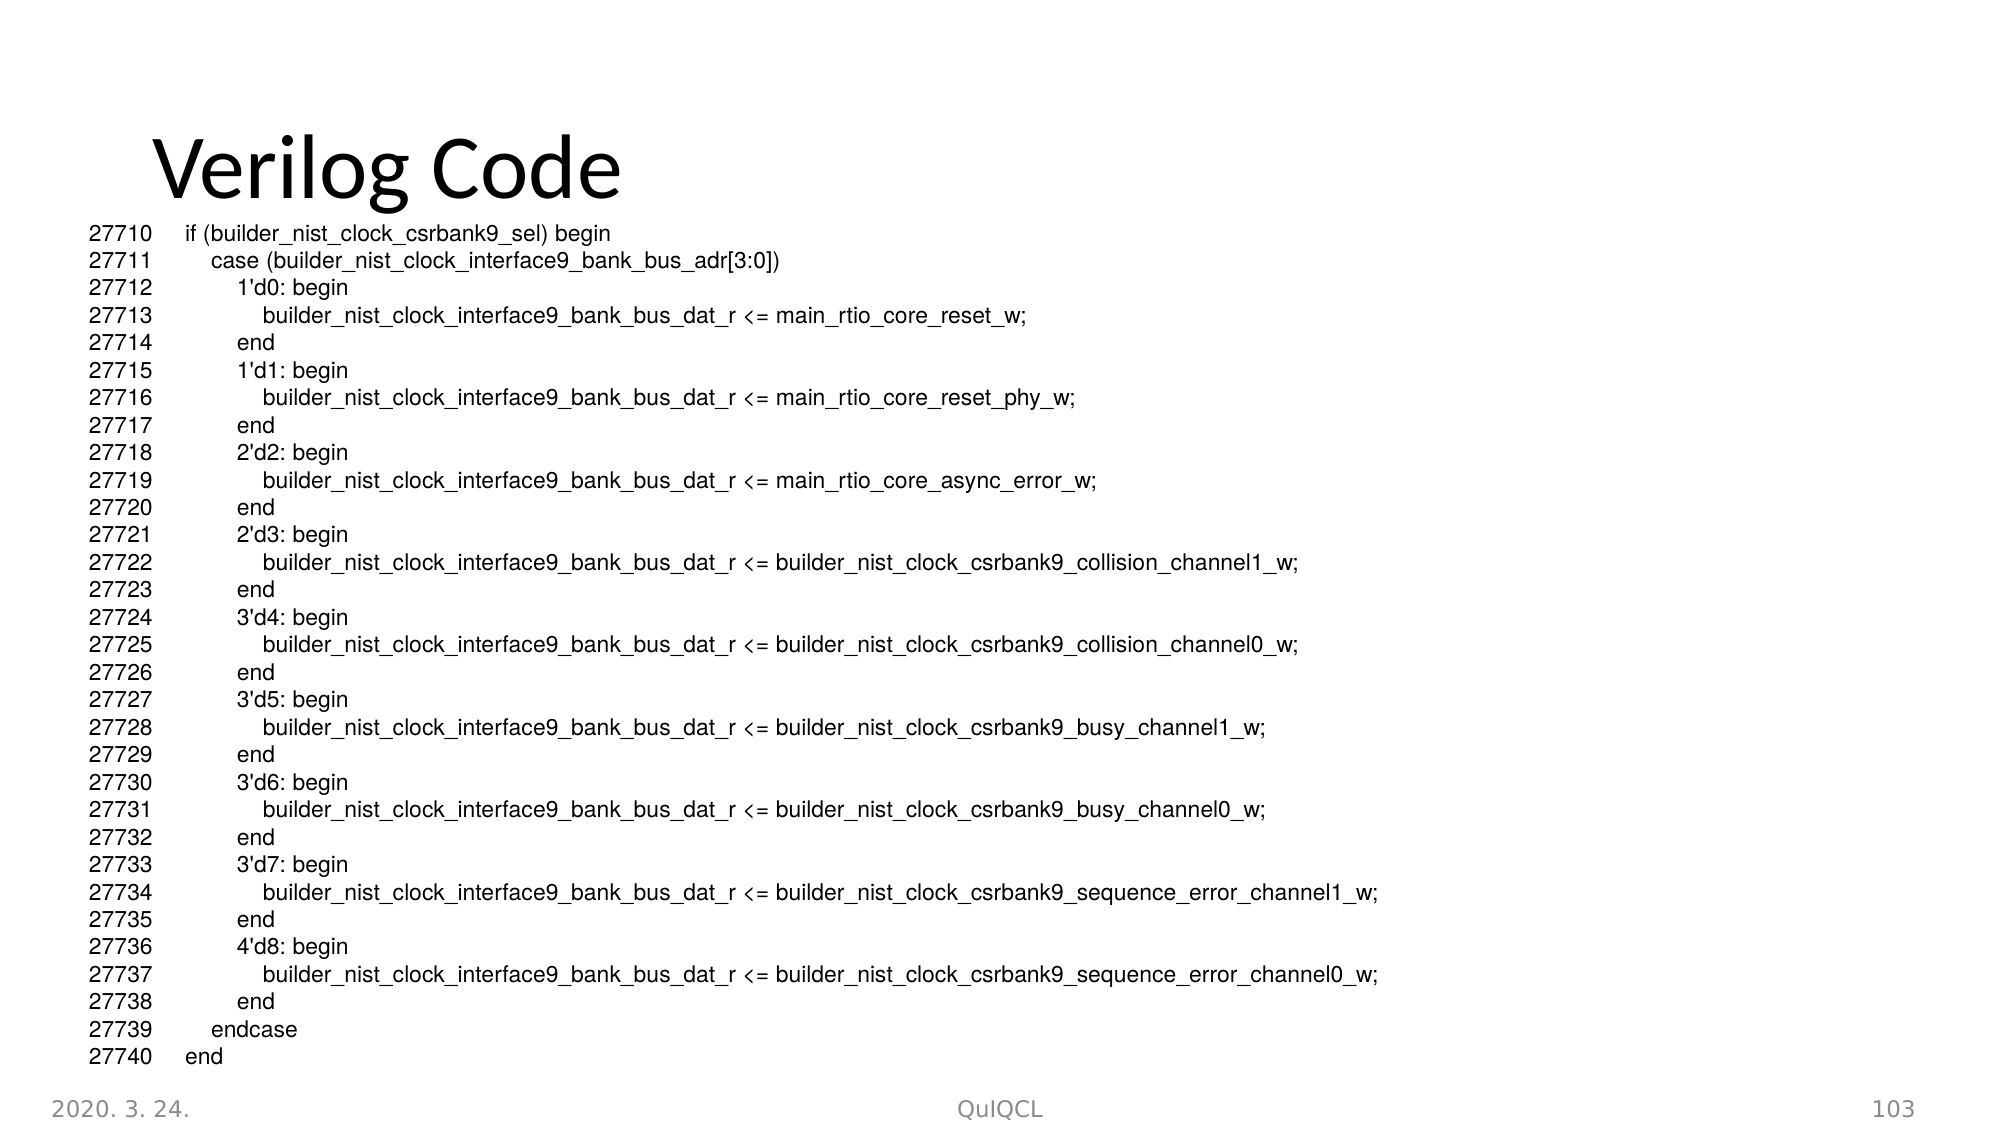

# Verilog Code
27710     if (builder_nist_clock_csrbank9_sel) begin
27711         case (builder_nist_clock_interface9_bank_bus_adr[3:0])
27712             1'd0: begin
27713                 builder_nist_clock_interface9_bank_bus_dat_r <= main_rtio_core_reset_w;
27714             end
27715             1'd1: begin
27716                 builder_nist_clock_interface9_bank_bus_dat_r <= main_rtio_core_reset_phy_w;
27717             end
27718             2'd2: begin
27719                 builder_nist_clock_interface9_bank_bus_dat_r <= main_rtio_core_async_error_w;
27720             end
27721             2'd3: begin
27722                 builder_nist_clock_interface9_bank_bus_dat_r <= builder_nist_clock_csrbank9_collision_channel1_w;
27723             end
27724             3'd4: begin
27725                 builder_nist_clock_interface9_bank_bus_dat_r <= builder_nist_clock_csrbank9_collision_channel0_w;
27726             end
27727             3'd5: begin
27728                 builder_nist_clock_interface9_bank_bus_dat_r <= builder_nist_clock_csrbank9_busy_channel1_w;
27729             end
27730             3'd6: begin
27731                 builder_nist_clock_interface9_bank_bus_dat_r <= builder_nist_clock_csrbank9_busy_channel0_w;
27732             end
27733             3'd7: begin
27734                 builder_nist_clock_interface9_bank_bus_dat_r <= builder_nist_clock_csrbank9_sequence_error_channel1_w;
27735             end
27736             4'd8: begin
27737                 builder_nist_clock_interface9_bank_bus_dat_r <= builder_nist_clock_csrbank9_sequence_error_channel0_w;
27738             end
27739         endcase
27740     end
2020. 3. 24.
QuIQCL
103